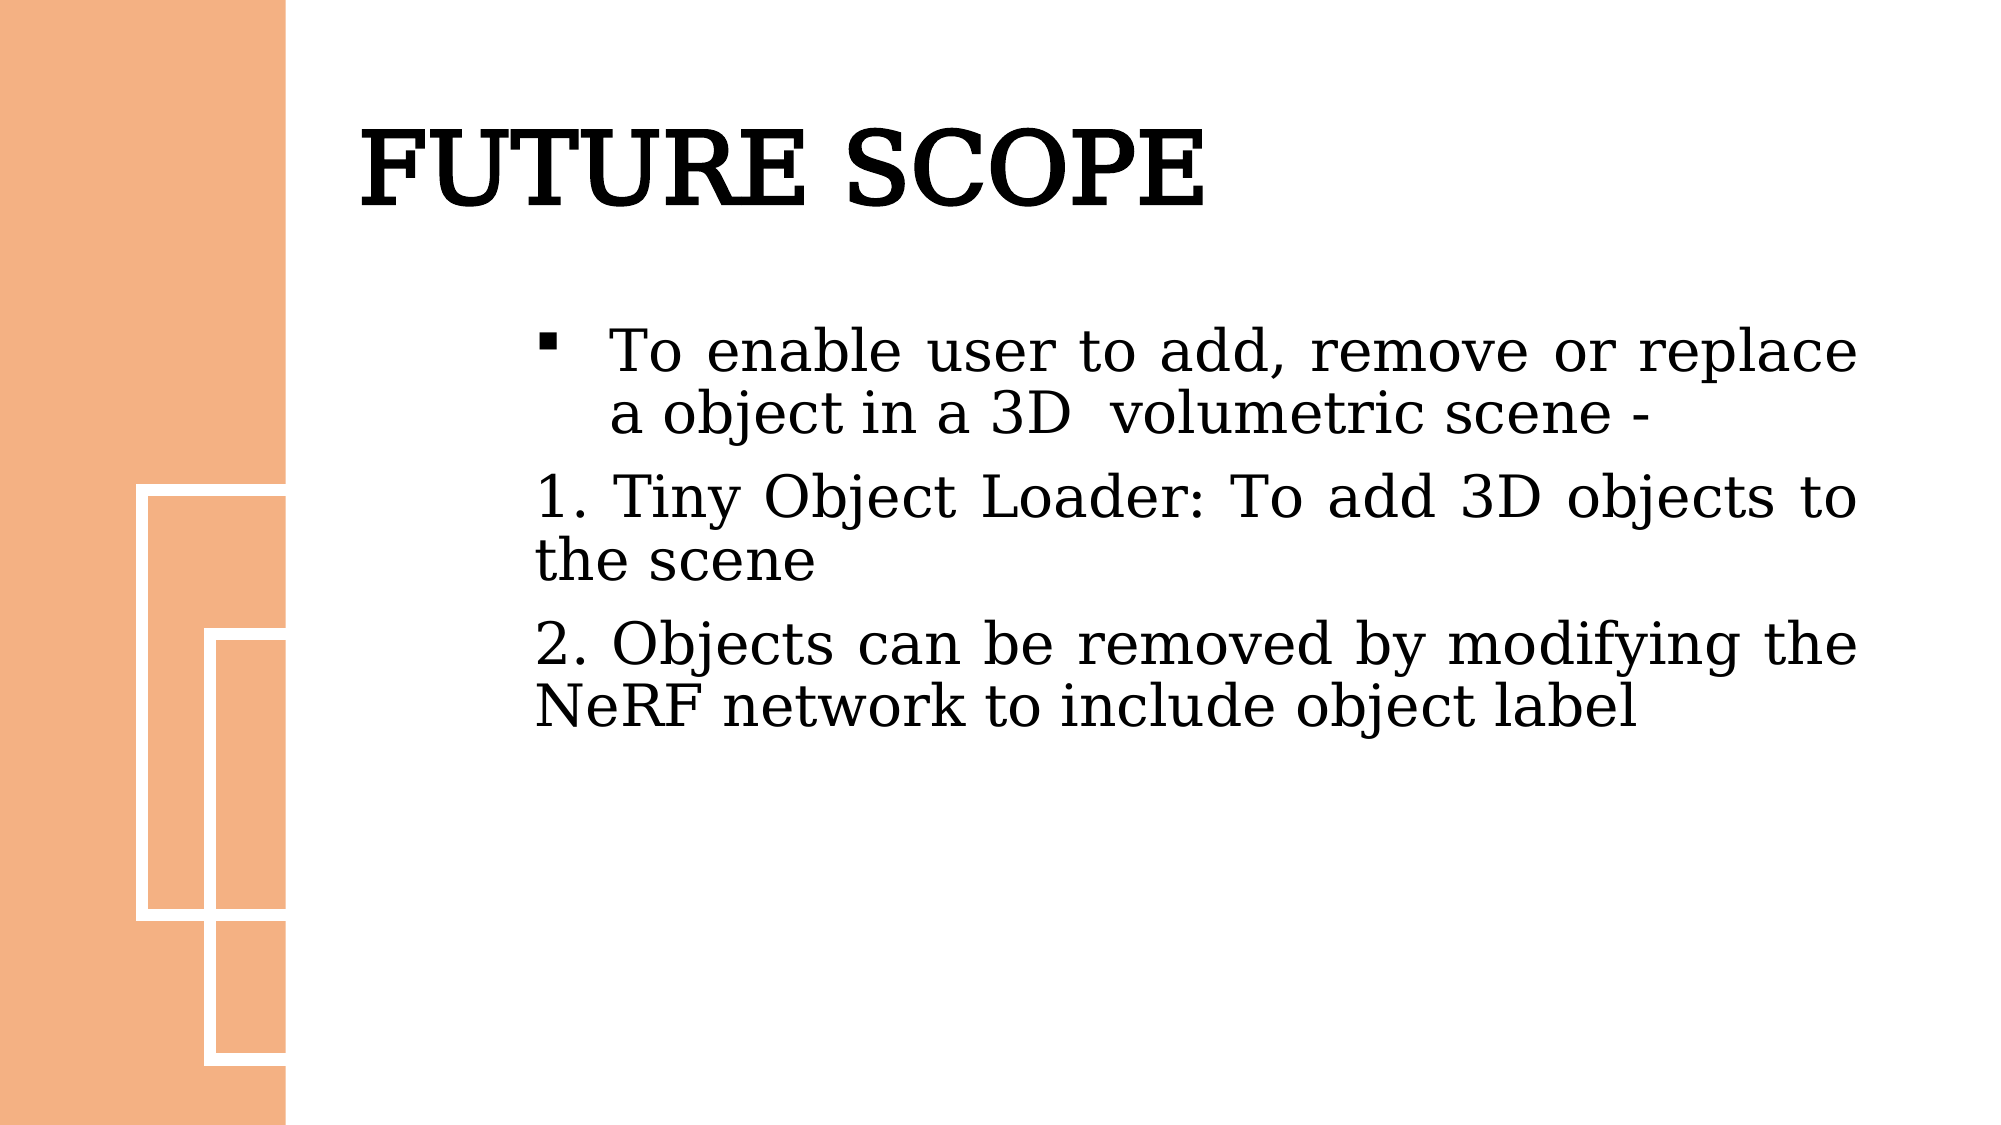

# FUTURE SCOPE
To enable user to add, remove or replace a object in a 3D  volumetric scene -
1. Tiny Object Loader: To add 3D objects to the scene
2. Objects can be removed by modifying the NeRF network to include object label